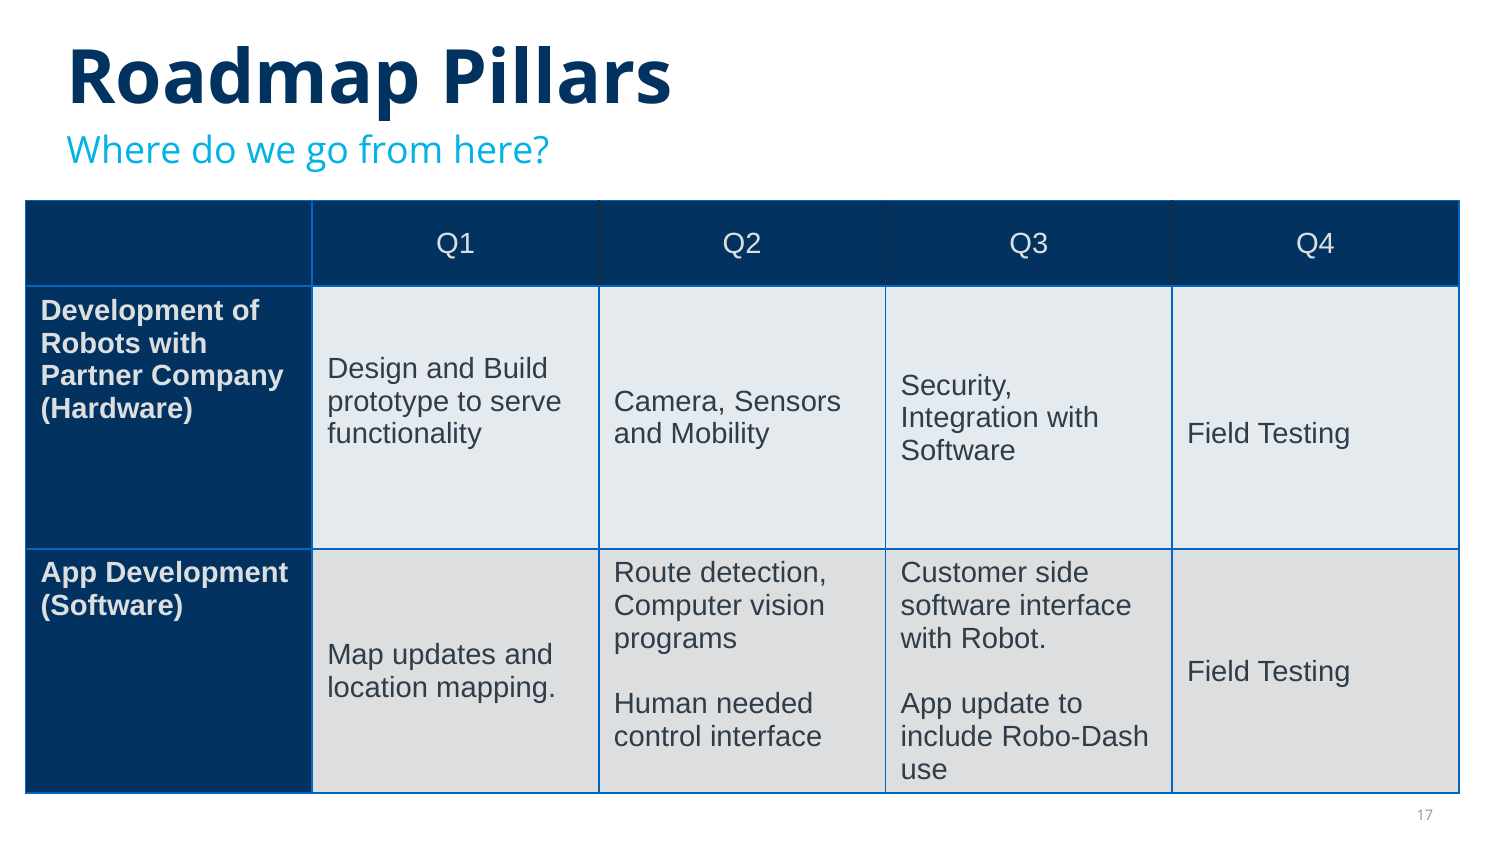

# Roadmap Pillars
Where do we go from here?
|  | Q1 | Q2 | Q3 | Q4 |
| --- | --- | --- | --- | --- |
| Development of Robots with Partner Company (Hardware) | Design and Build prototype to serve functionality | Camera, Sensors and Mobility | Security, Integration with Software | Field Testing |
| App Development (Software) | Map updates and location mapping. | Route detection, Computer vision programs Human needed control interface | Customer side software interface with Robot. App update to include Robo-Dash use | Field Testing |
17